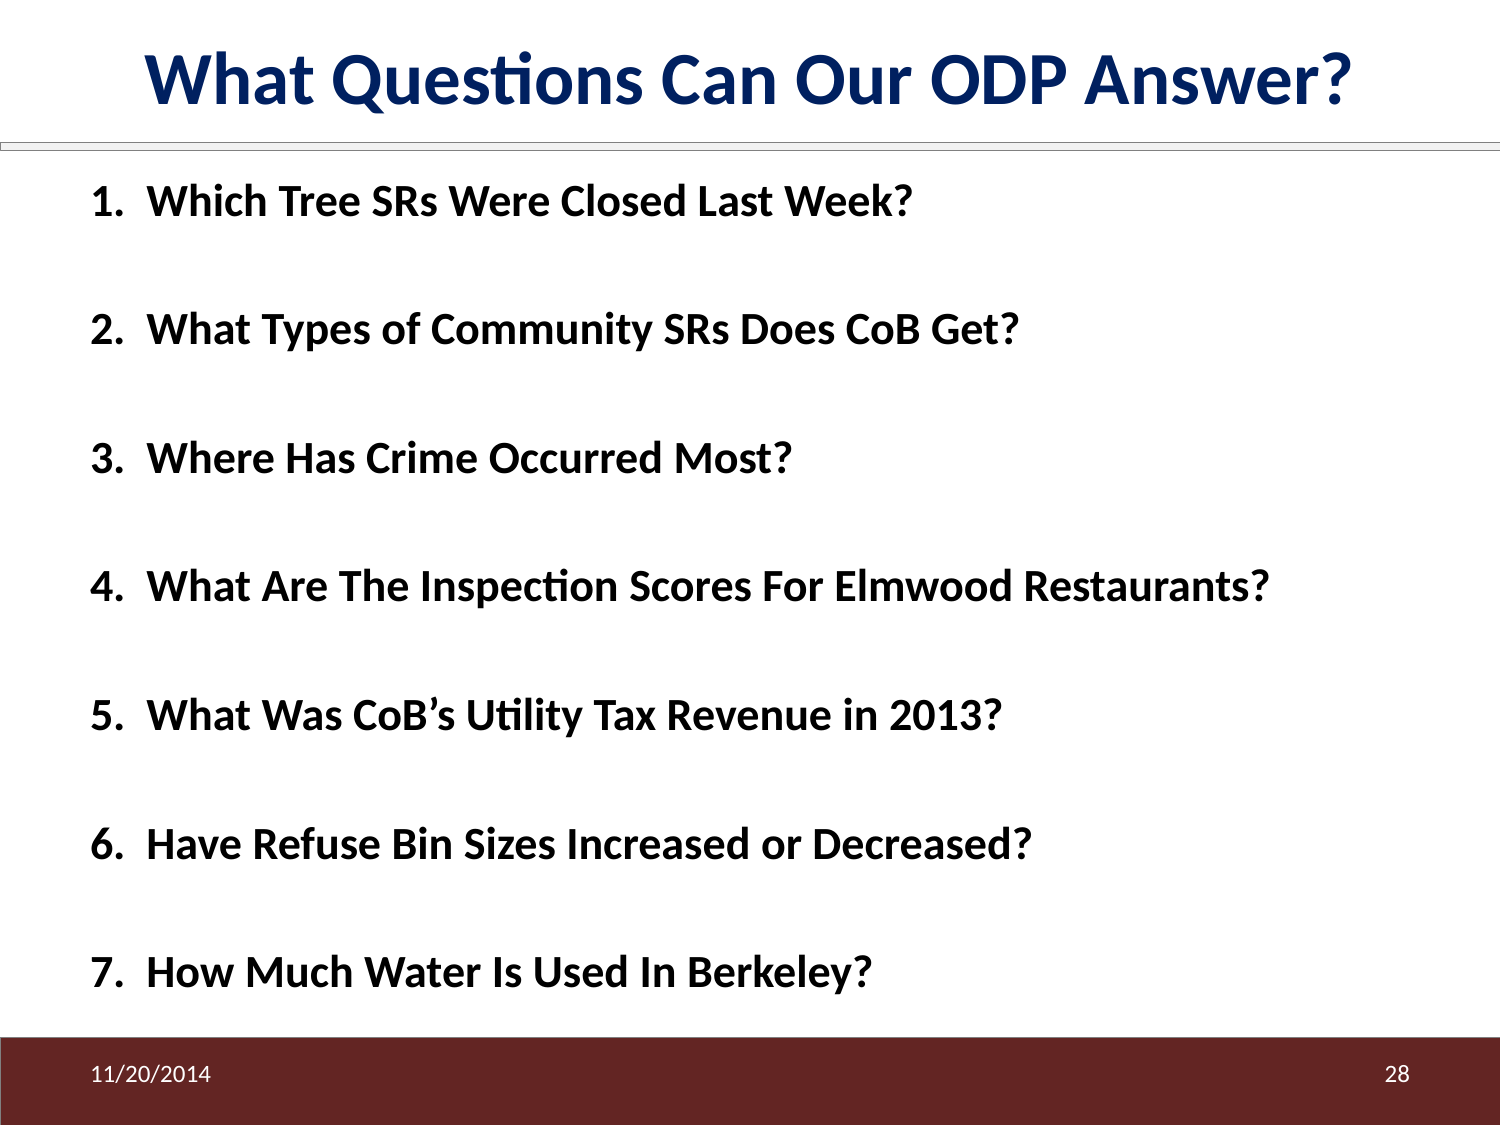

# What Questions Can Our ODP Answer?
1.  Which Tree SRs Were Closed Last Week?

2.  What Types of Community SRs Does CoB Get?

3.  Where Has Crime Occurred Most?

4.  What Are The Inspection Scores For Elmwood Restaurants?

5.  What Was CoB’s Utility Tax Revenue in 2013?

6.  Have Refuse Bin Sizes Increased or Decreased?

7.  How Much Water Is Used In Berkeley?

11/20/2014
28